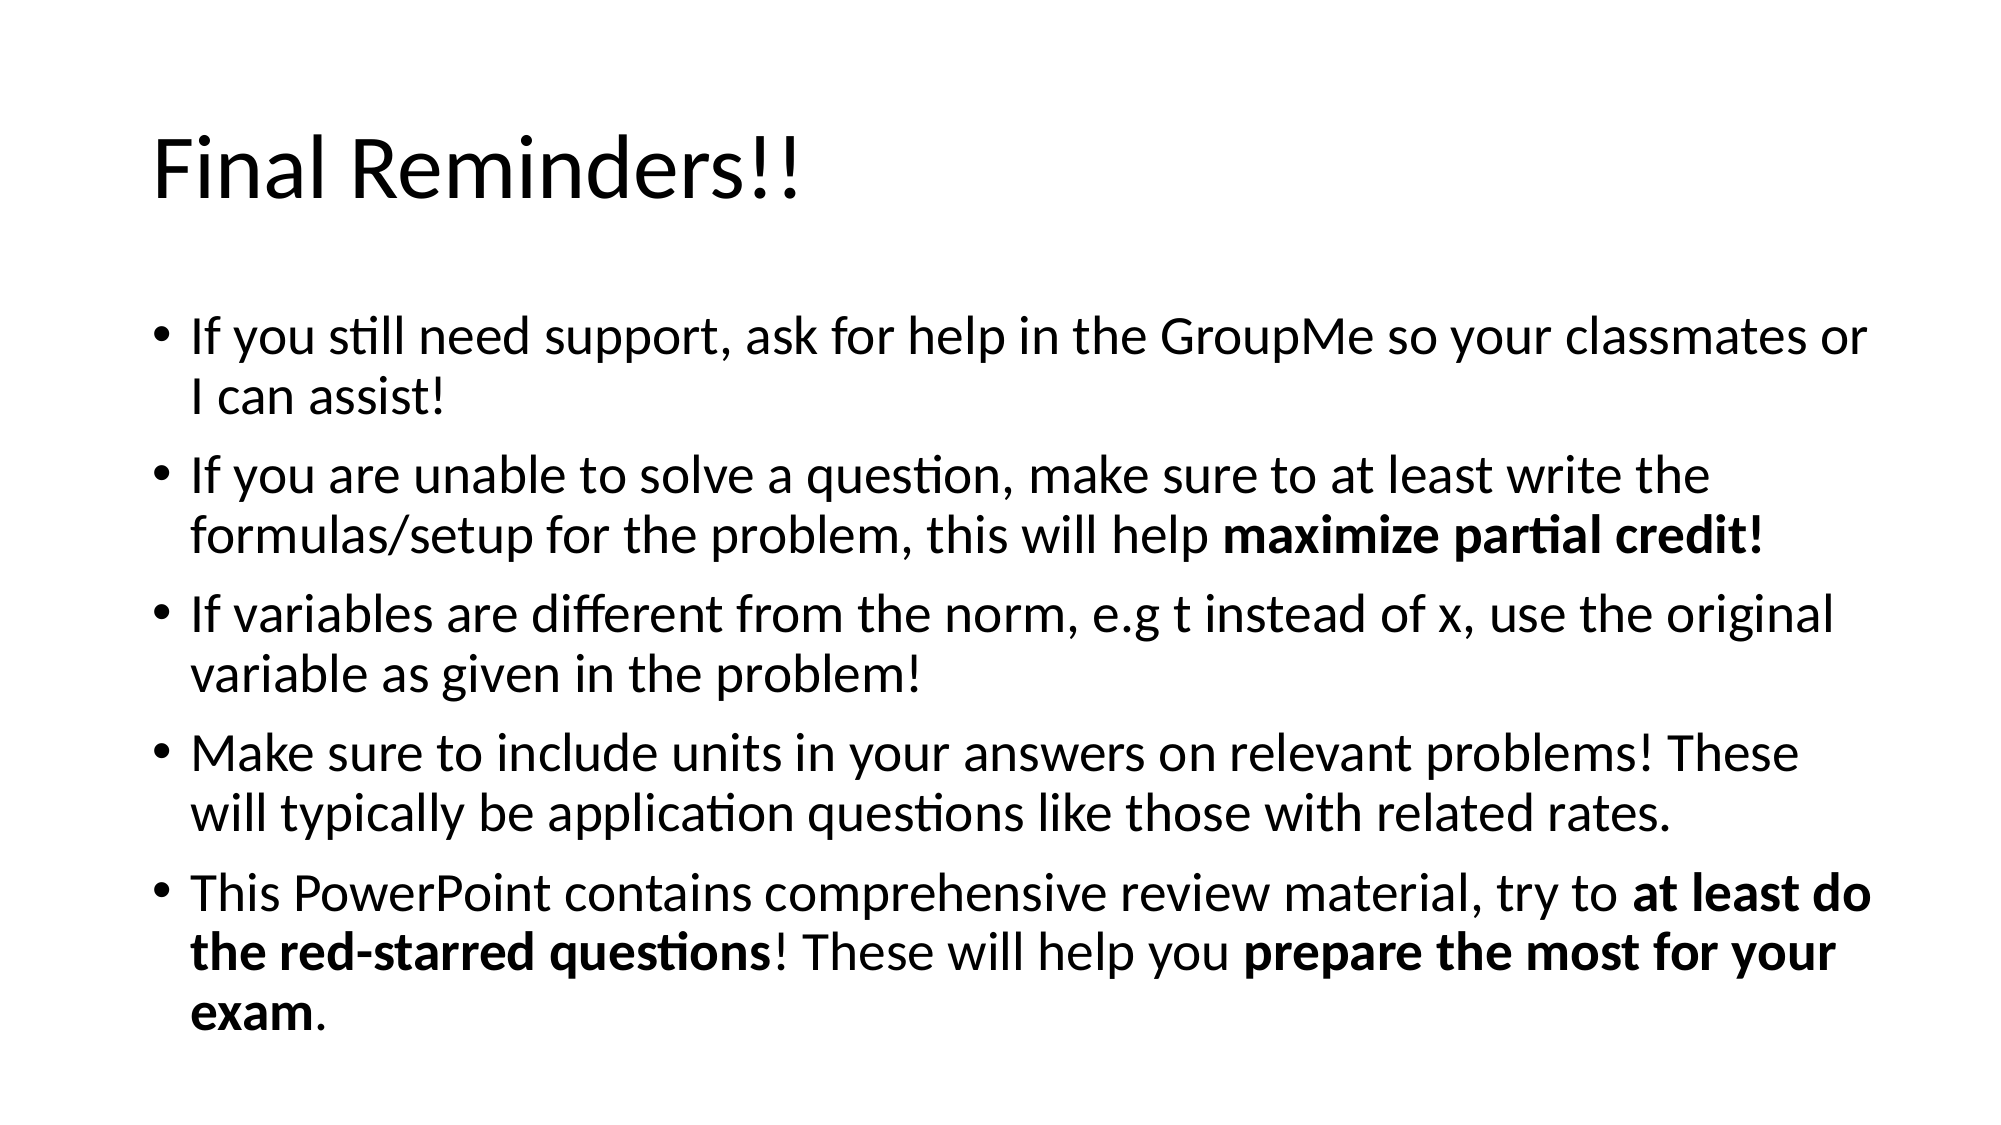

# Final Reminders!!
If you still need support, ask for help in the GroupMe so your classmates or I can assist!
If you are unable to solve a question, make sure to at least write the formulas/setup for the problem, this will help maximize partial credit!
If variables are different from the norm, e.g t instead of x, use the original variable as given in the problem!
Make sure to include units in your answers on relevant problems! These will typically be application questions like those with related rates.
This PowerPoint contains comprehensive review material, try to at least do the red-starred questions! These will help you prepare the most for your exam.